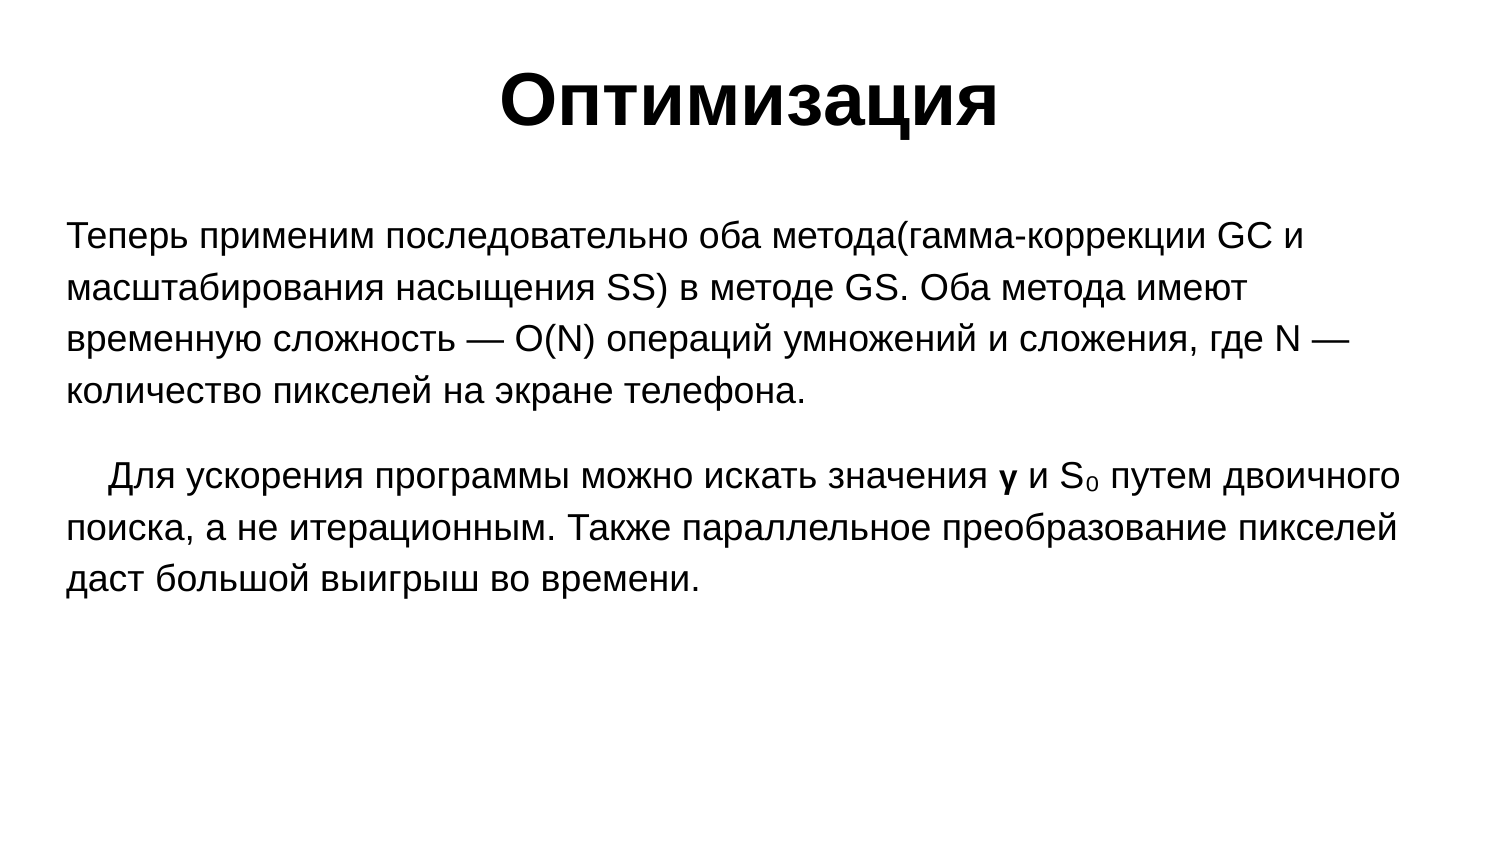

# Оптимизация
Теперь применим последовательно оба метода(гамма-коррекции GC и масштабирования насыщения SS) в методе GS. Оба метода имеют временную сложность — O(N) операций умножений и сложения, где N — количество пикселей на экране телефона.
    Для ускорения программы можно искать значения γ и S₀ путем двоичного поиска, а не итерационным. Также параллельное преобразование пикселей даст большой выигрыш во времени.